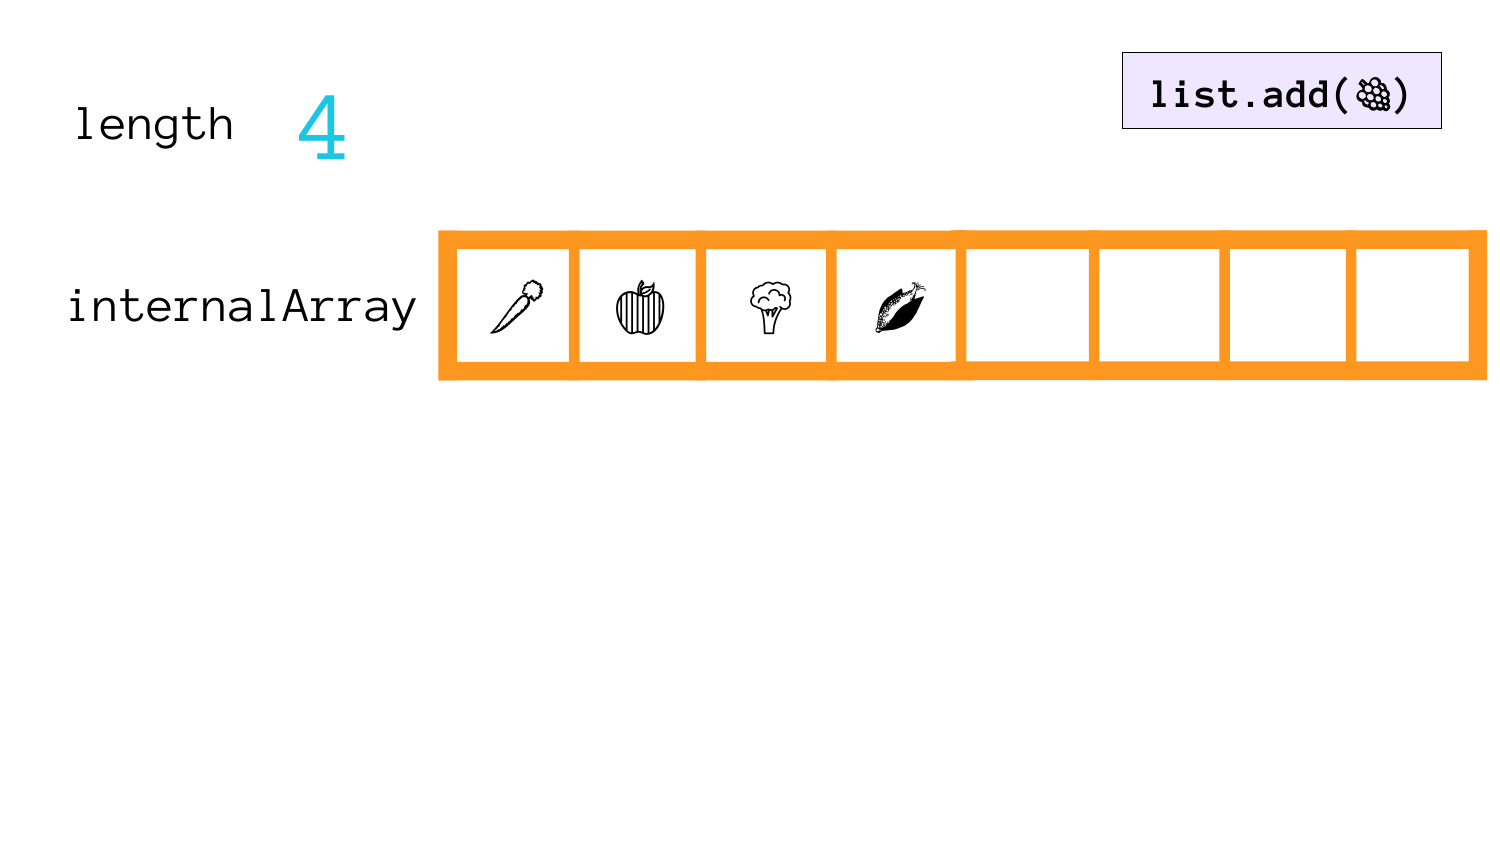

4
list.add(🍇)
🍇
🍇
length

🥕
🍎
🥦
🌽
internalArray